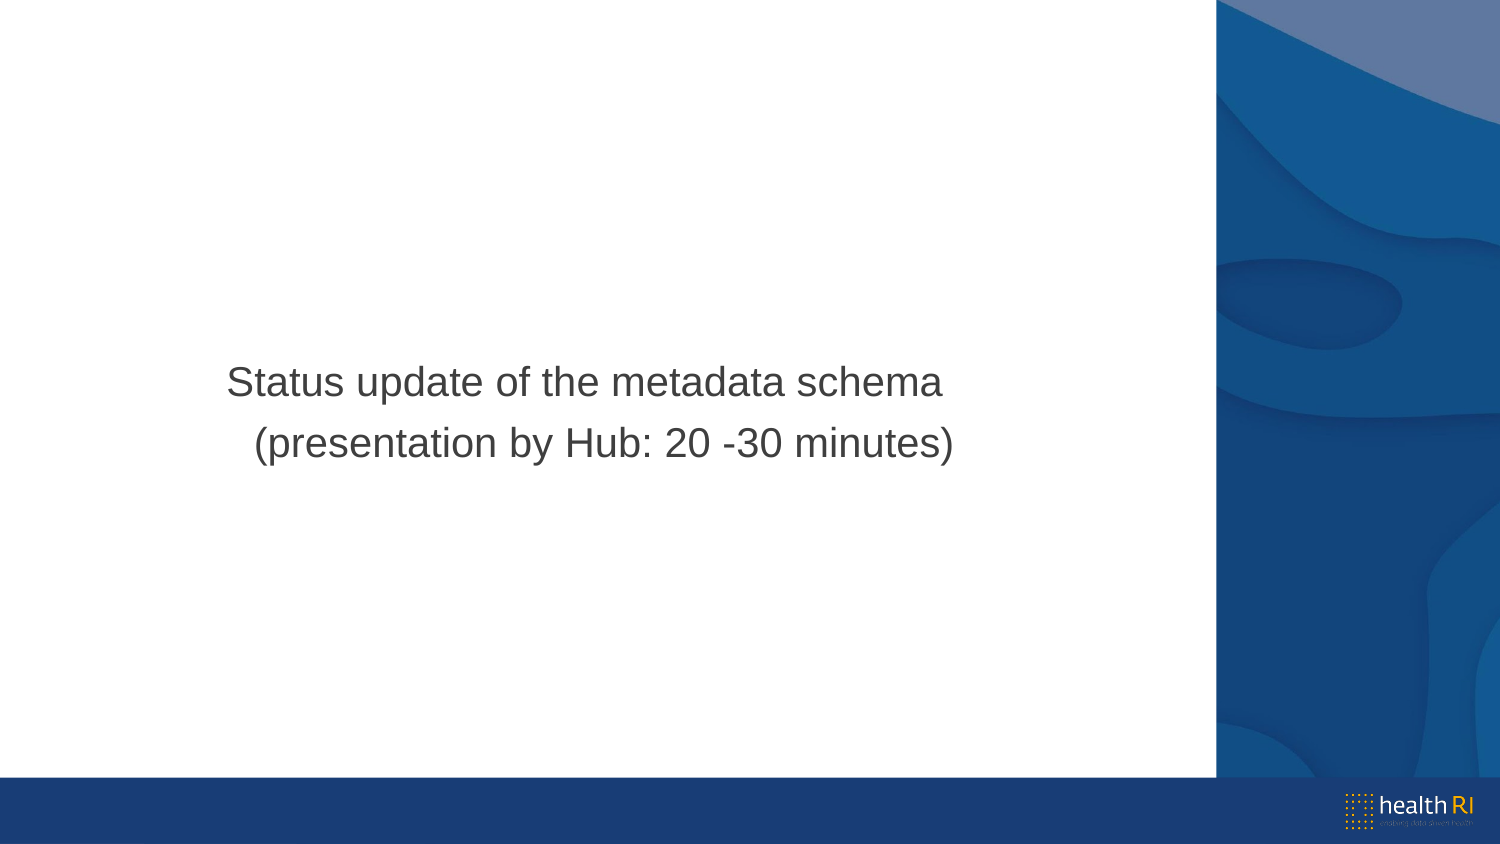

Status update of the metadata schema
         (presentation by Hub: 20 -30 minutes)